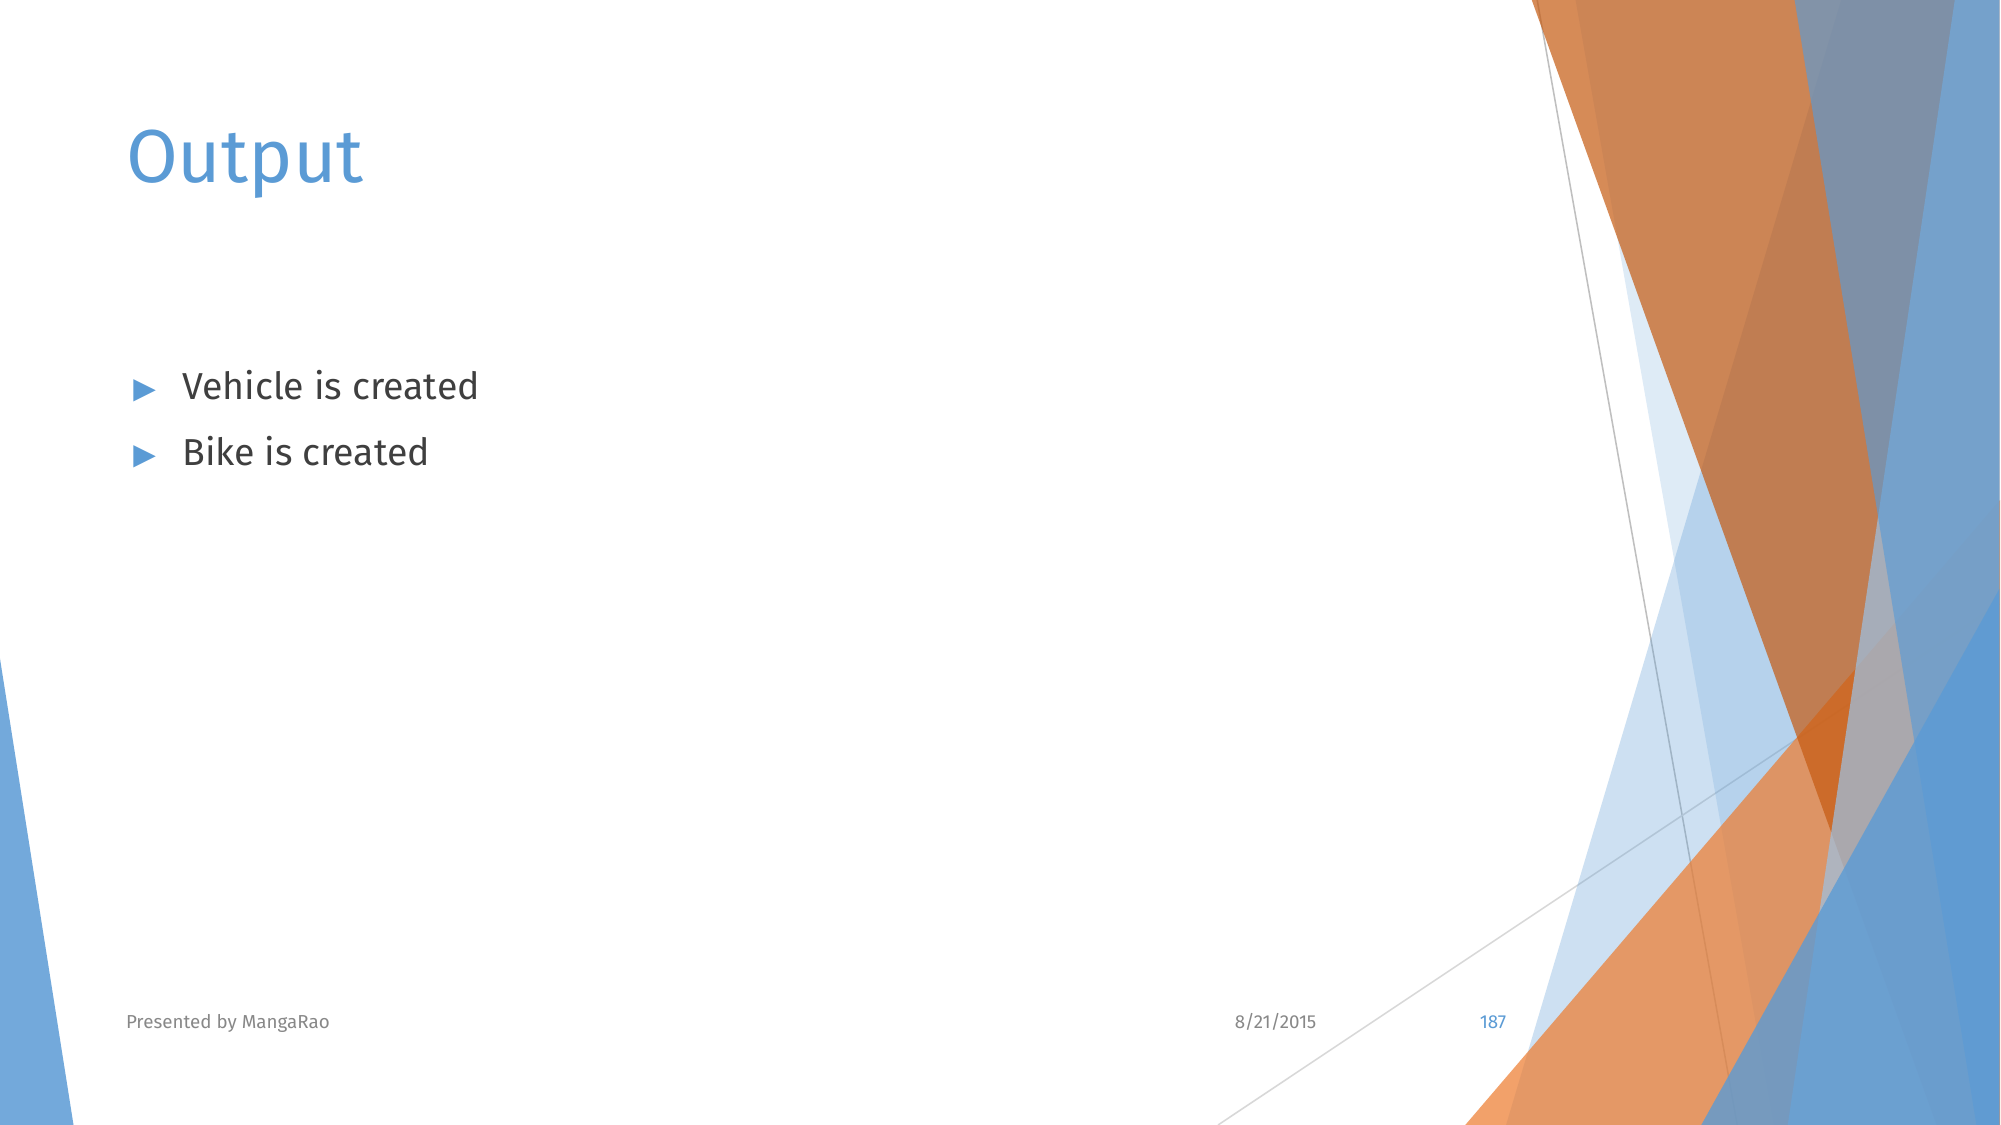

# Output
Vehicle is created
Bike is created
Presented by MangaRao
8/21/2015
187